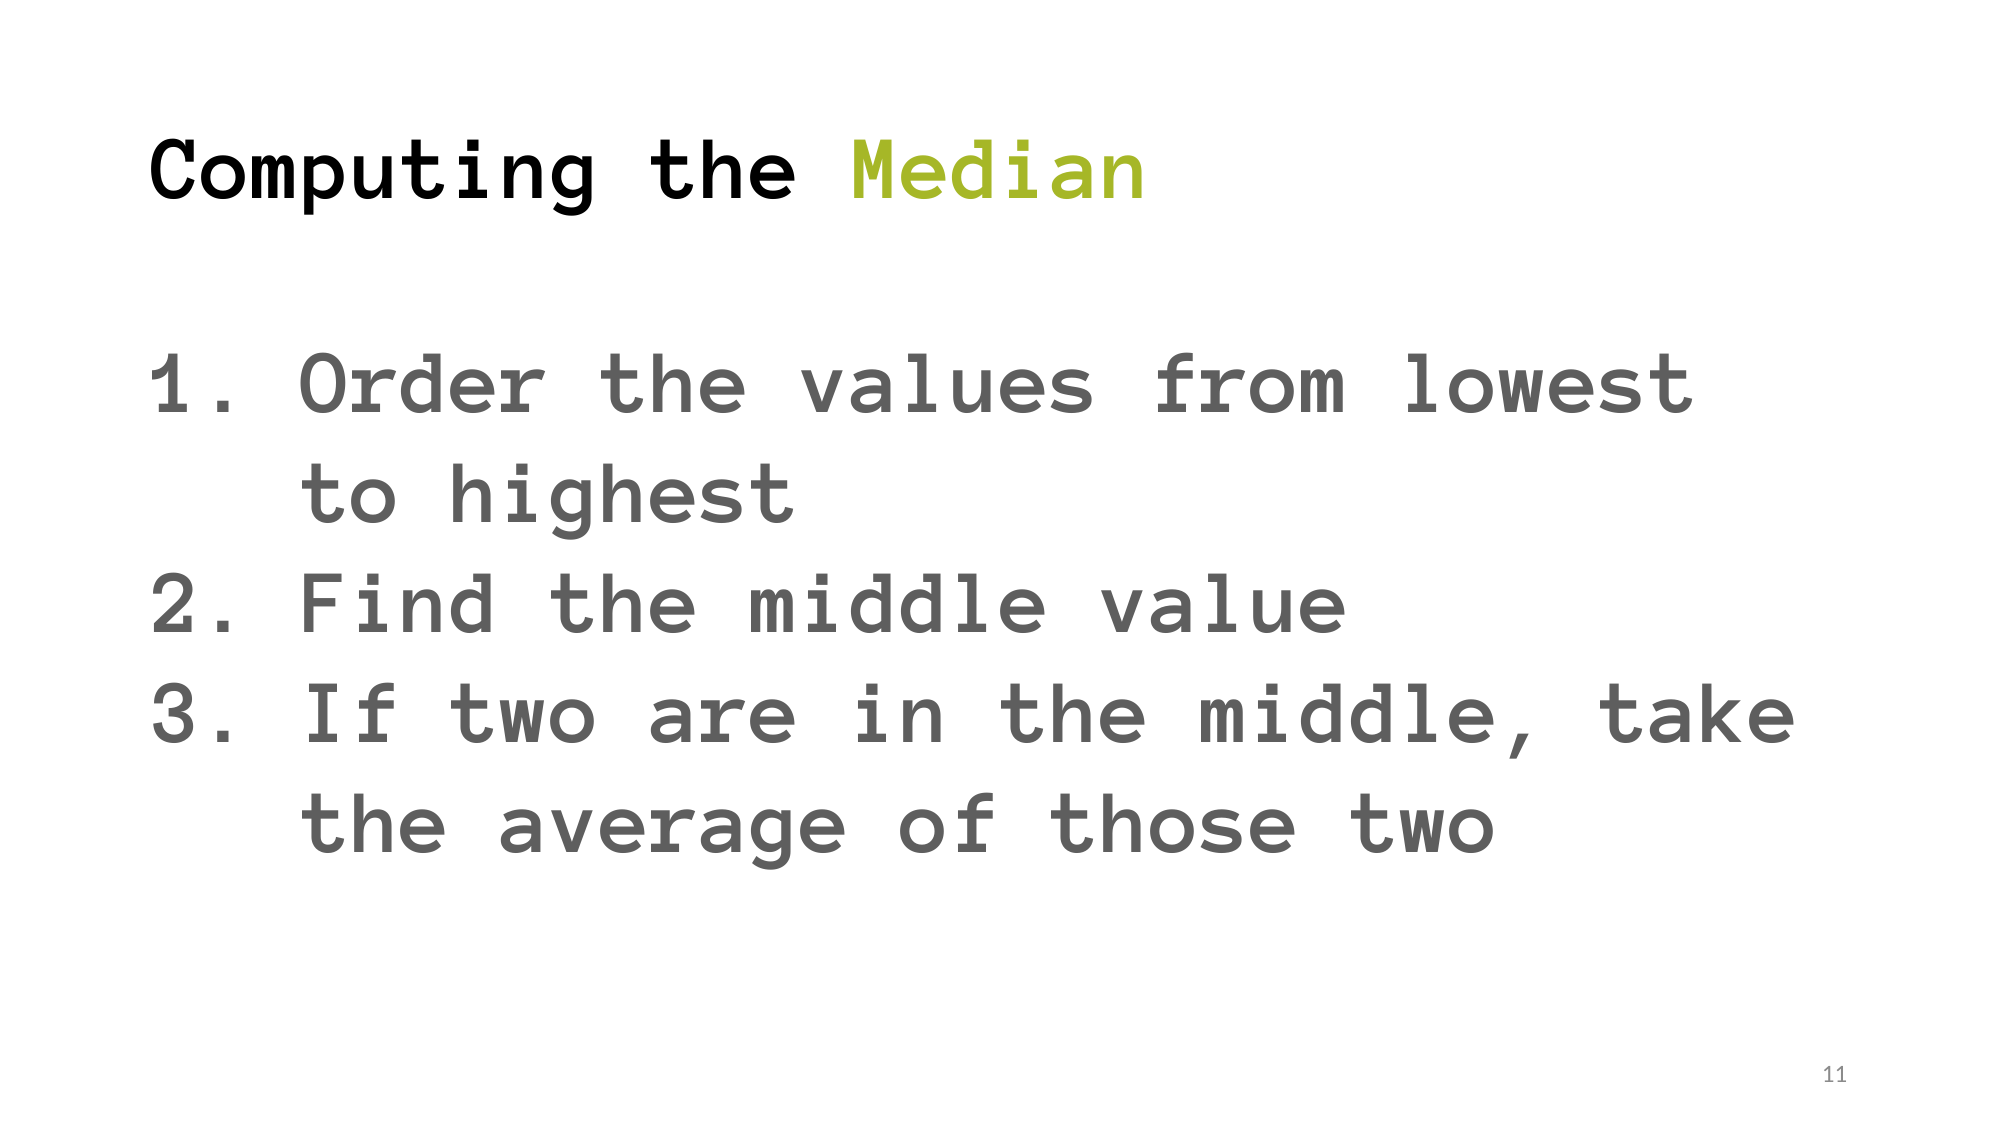

# Computing the Median
Order the values from lowest to highest
Find the middle value
If two are in the middle, take the average of those two
11